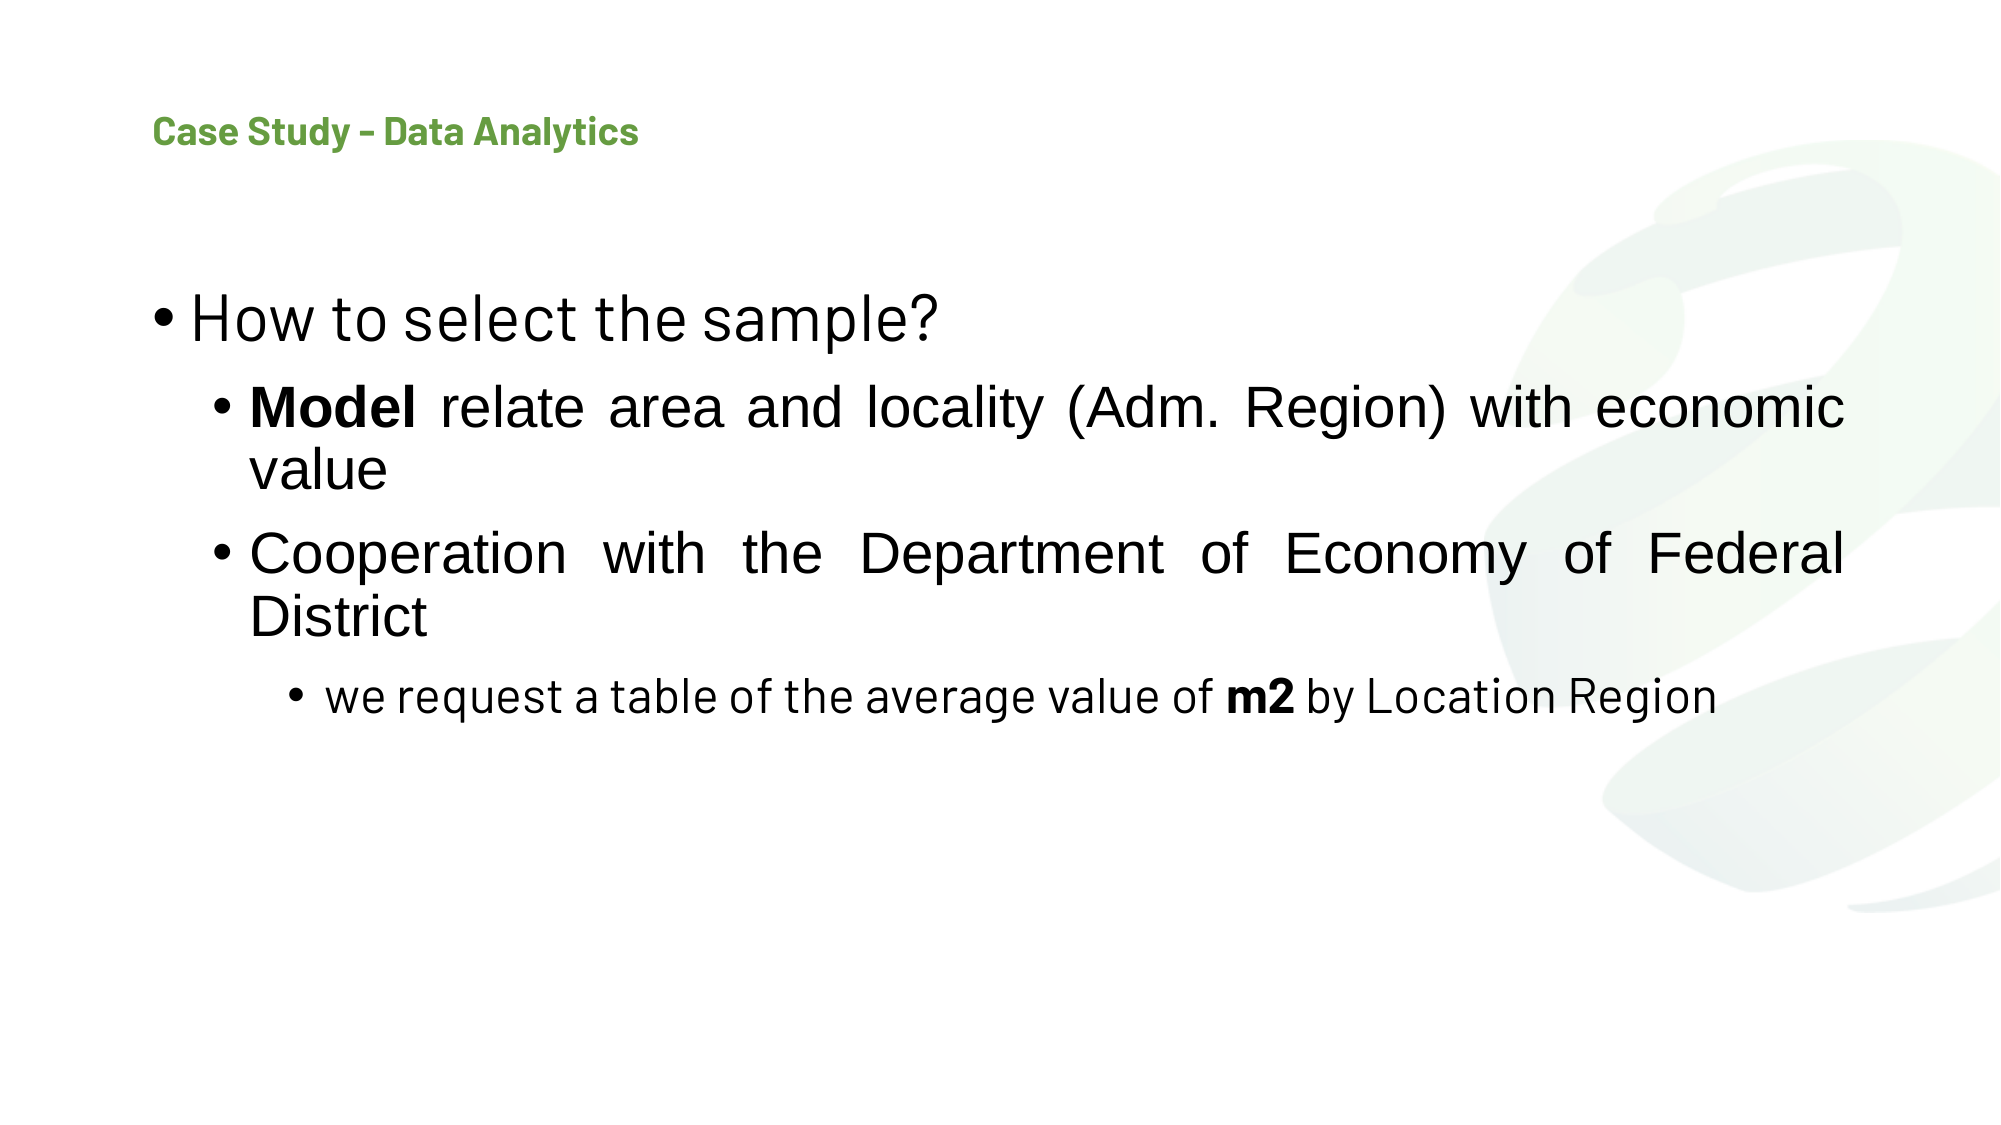

# Case Study - Data Analytics
How to select the sample?
Model relate area and locality (Adm. Region) with economic value
Cooperation with the Department of Economy of Federal District
we request a table of the average value of m2 by Location Region